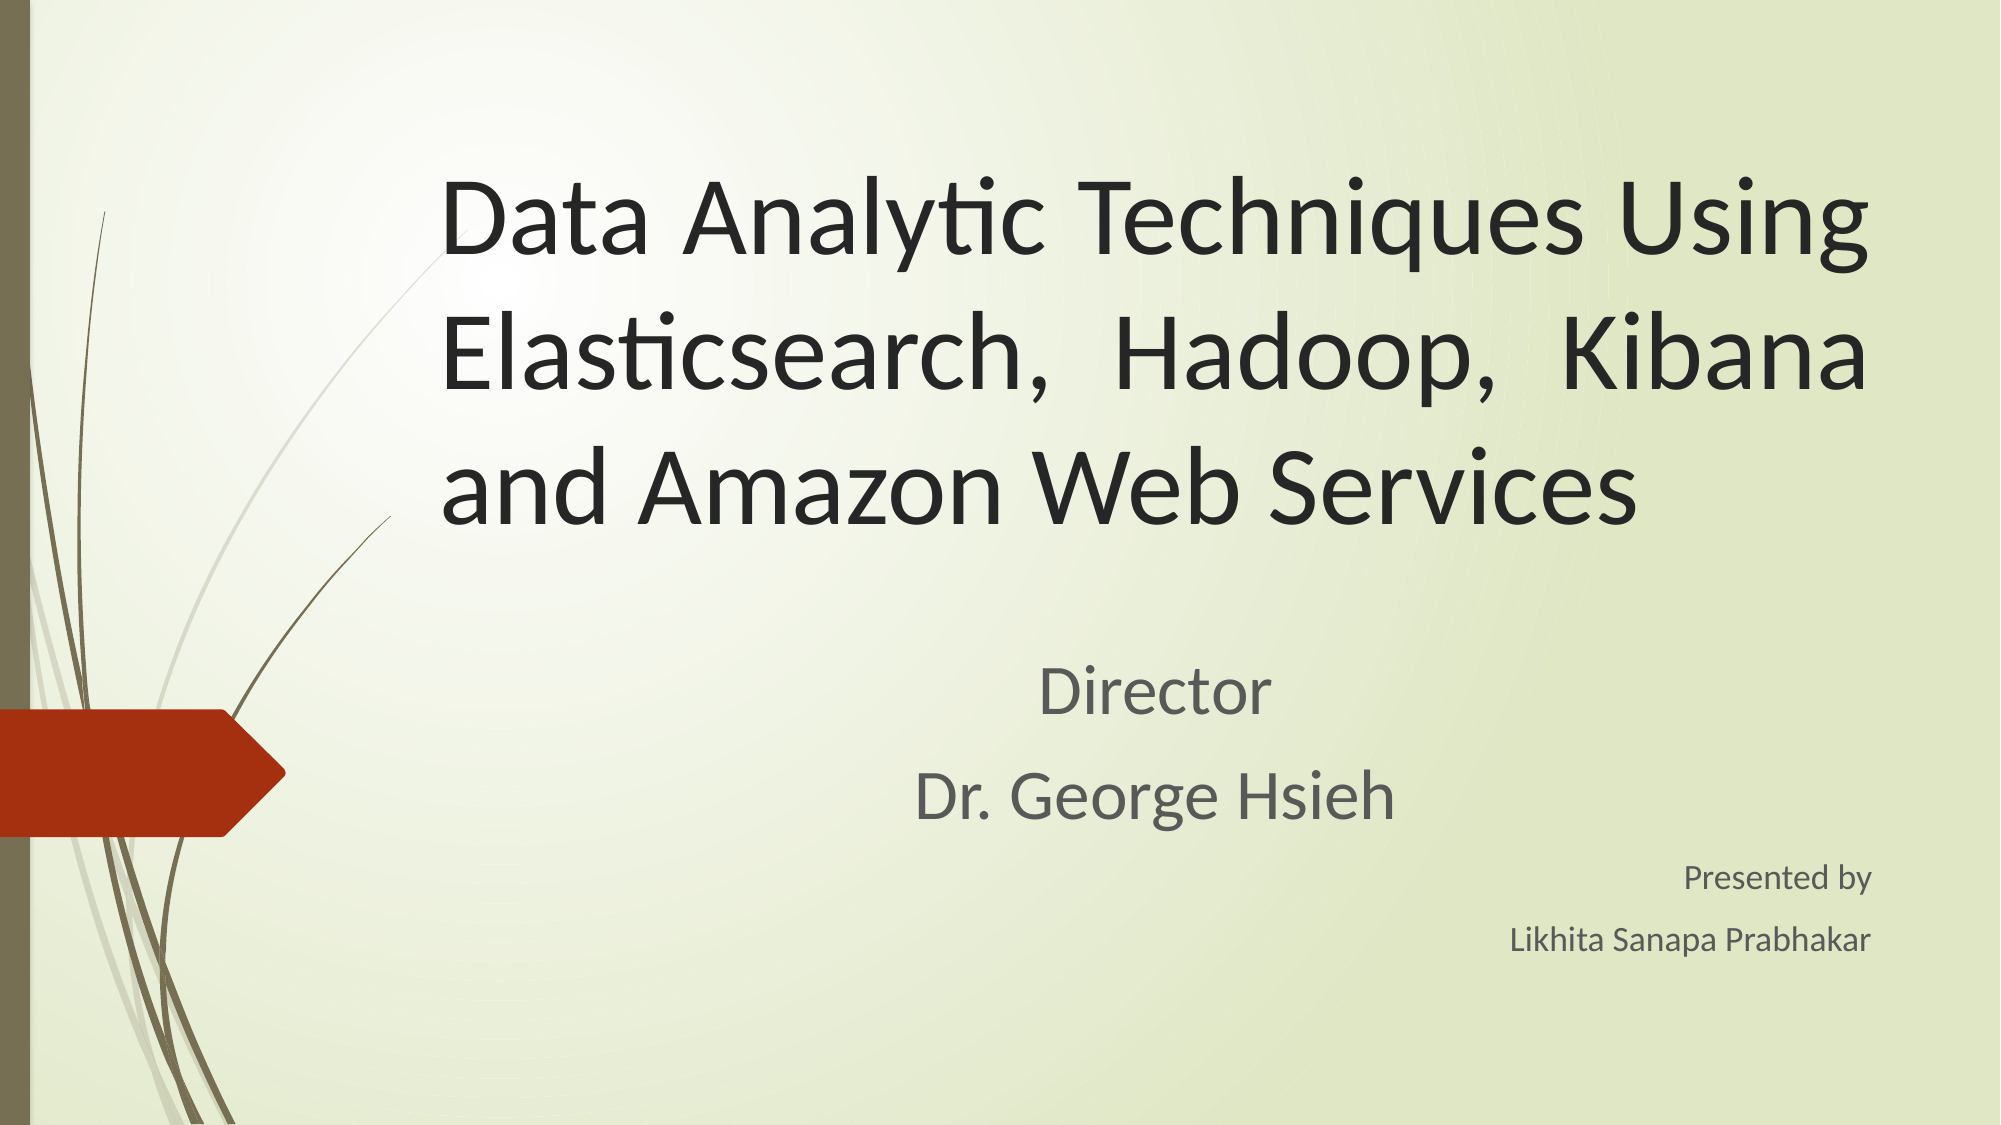

# Data Analytic Techniques Using Elasticsearch, Hadoop, Kibana and Amazon Web Services
Director
Dr. George Hsieh
Presented by
Likhita Sanapa Prabhakar